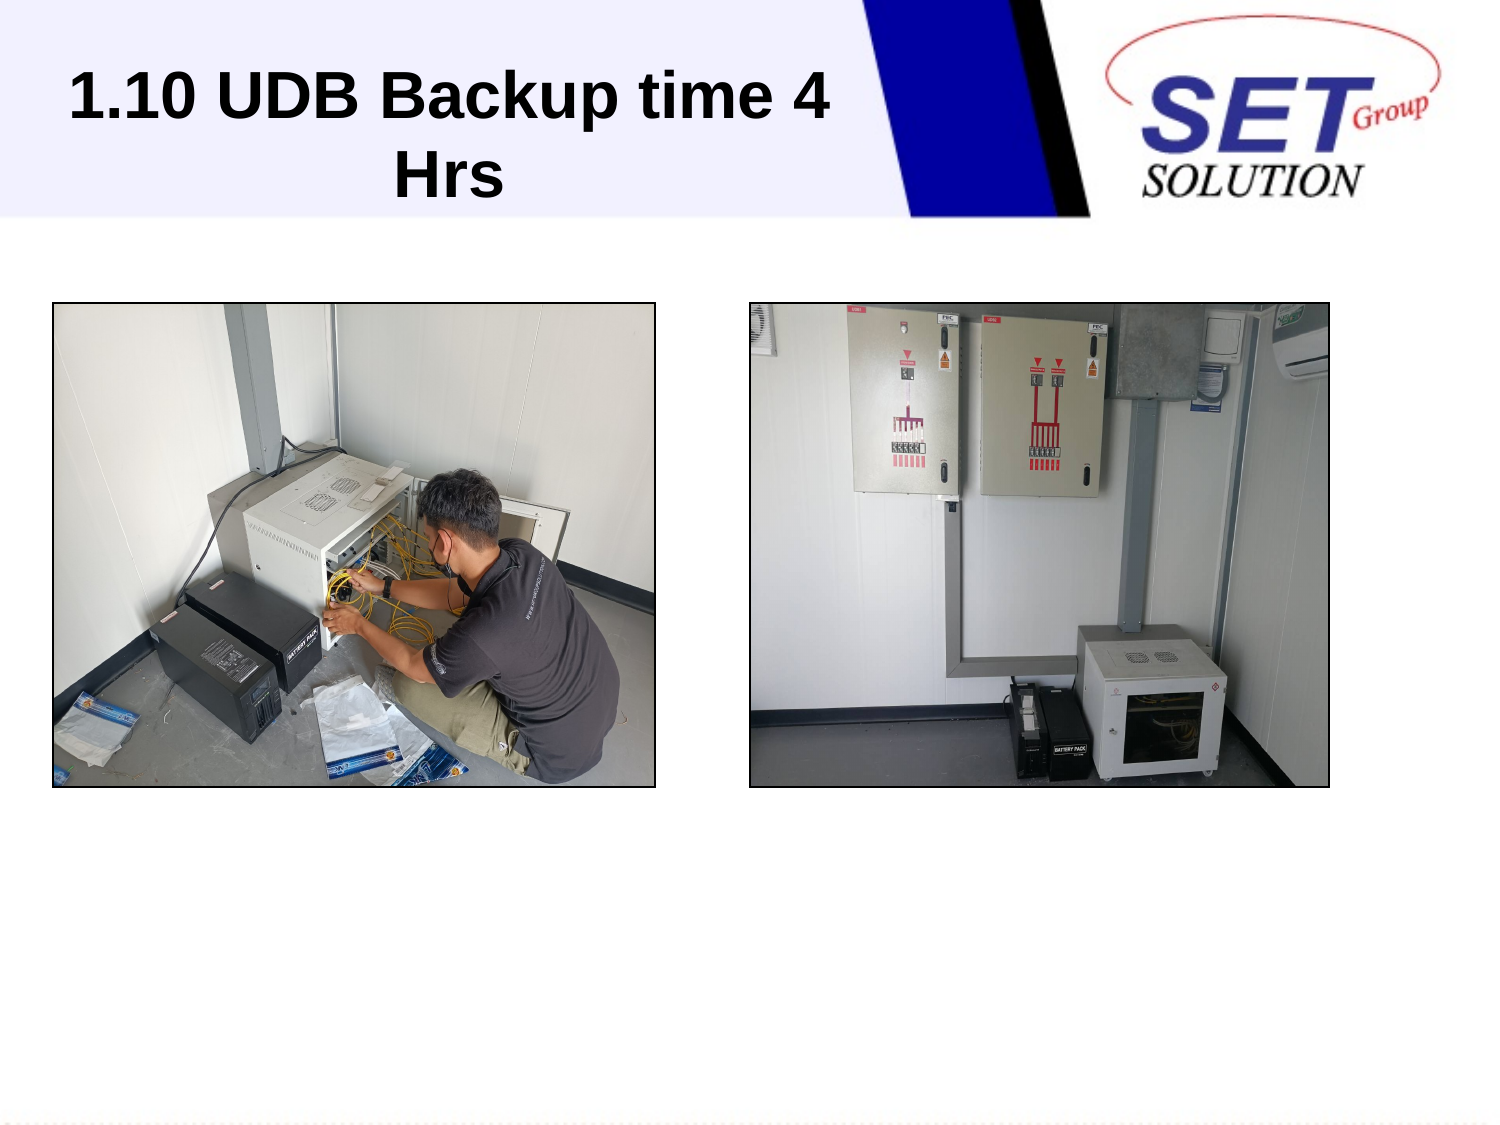

# 1.10 UDB Backup time 4 Hrs